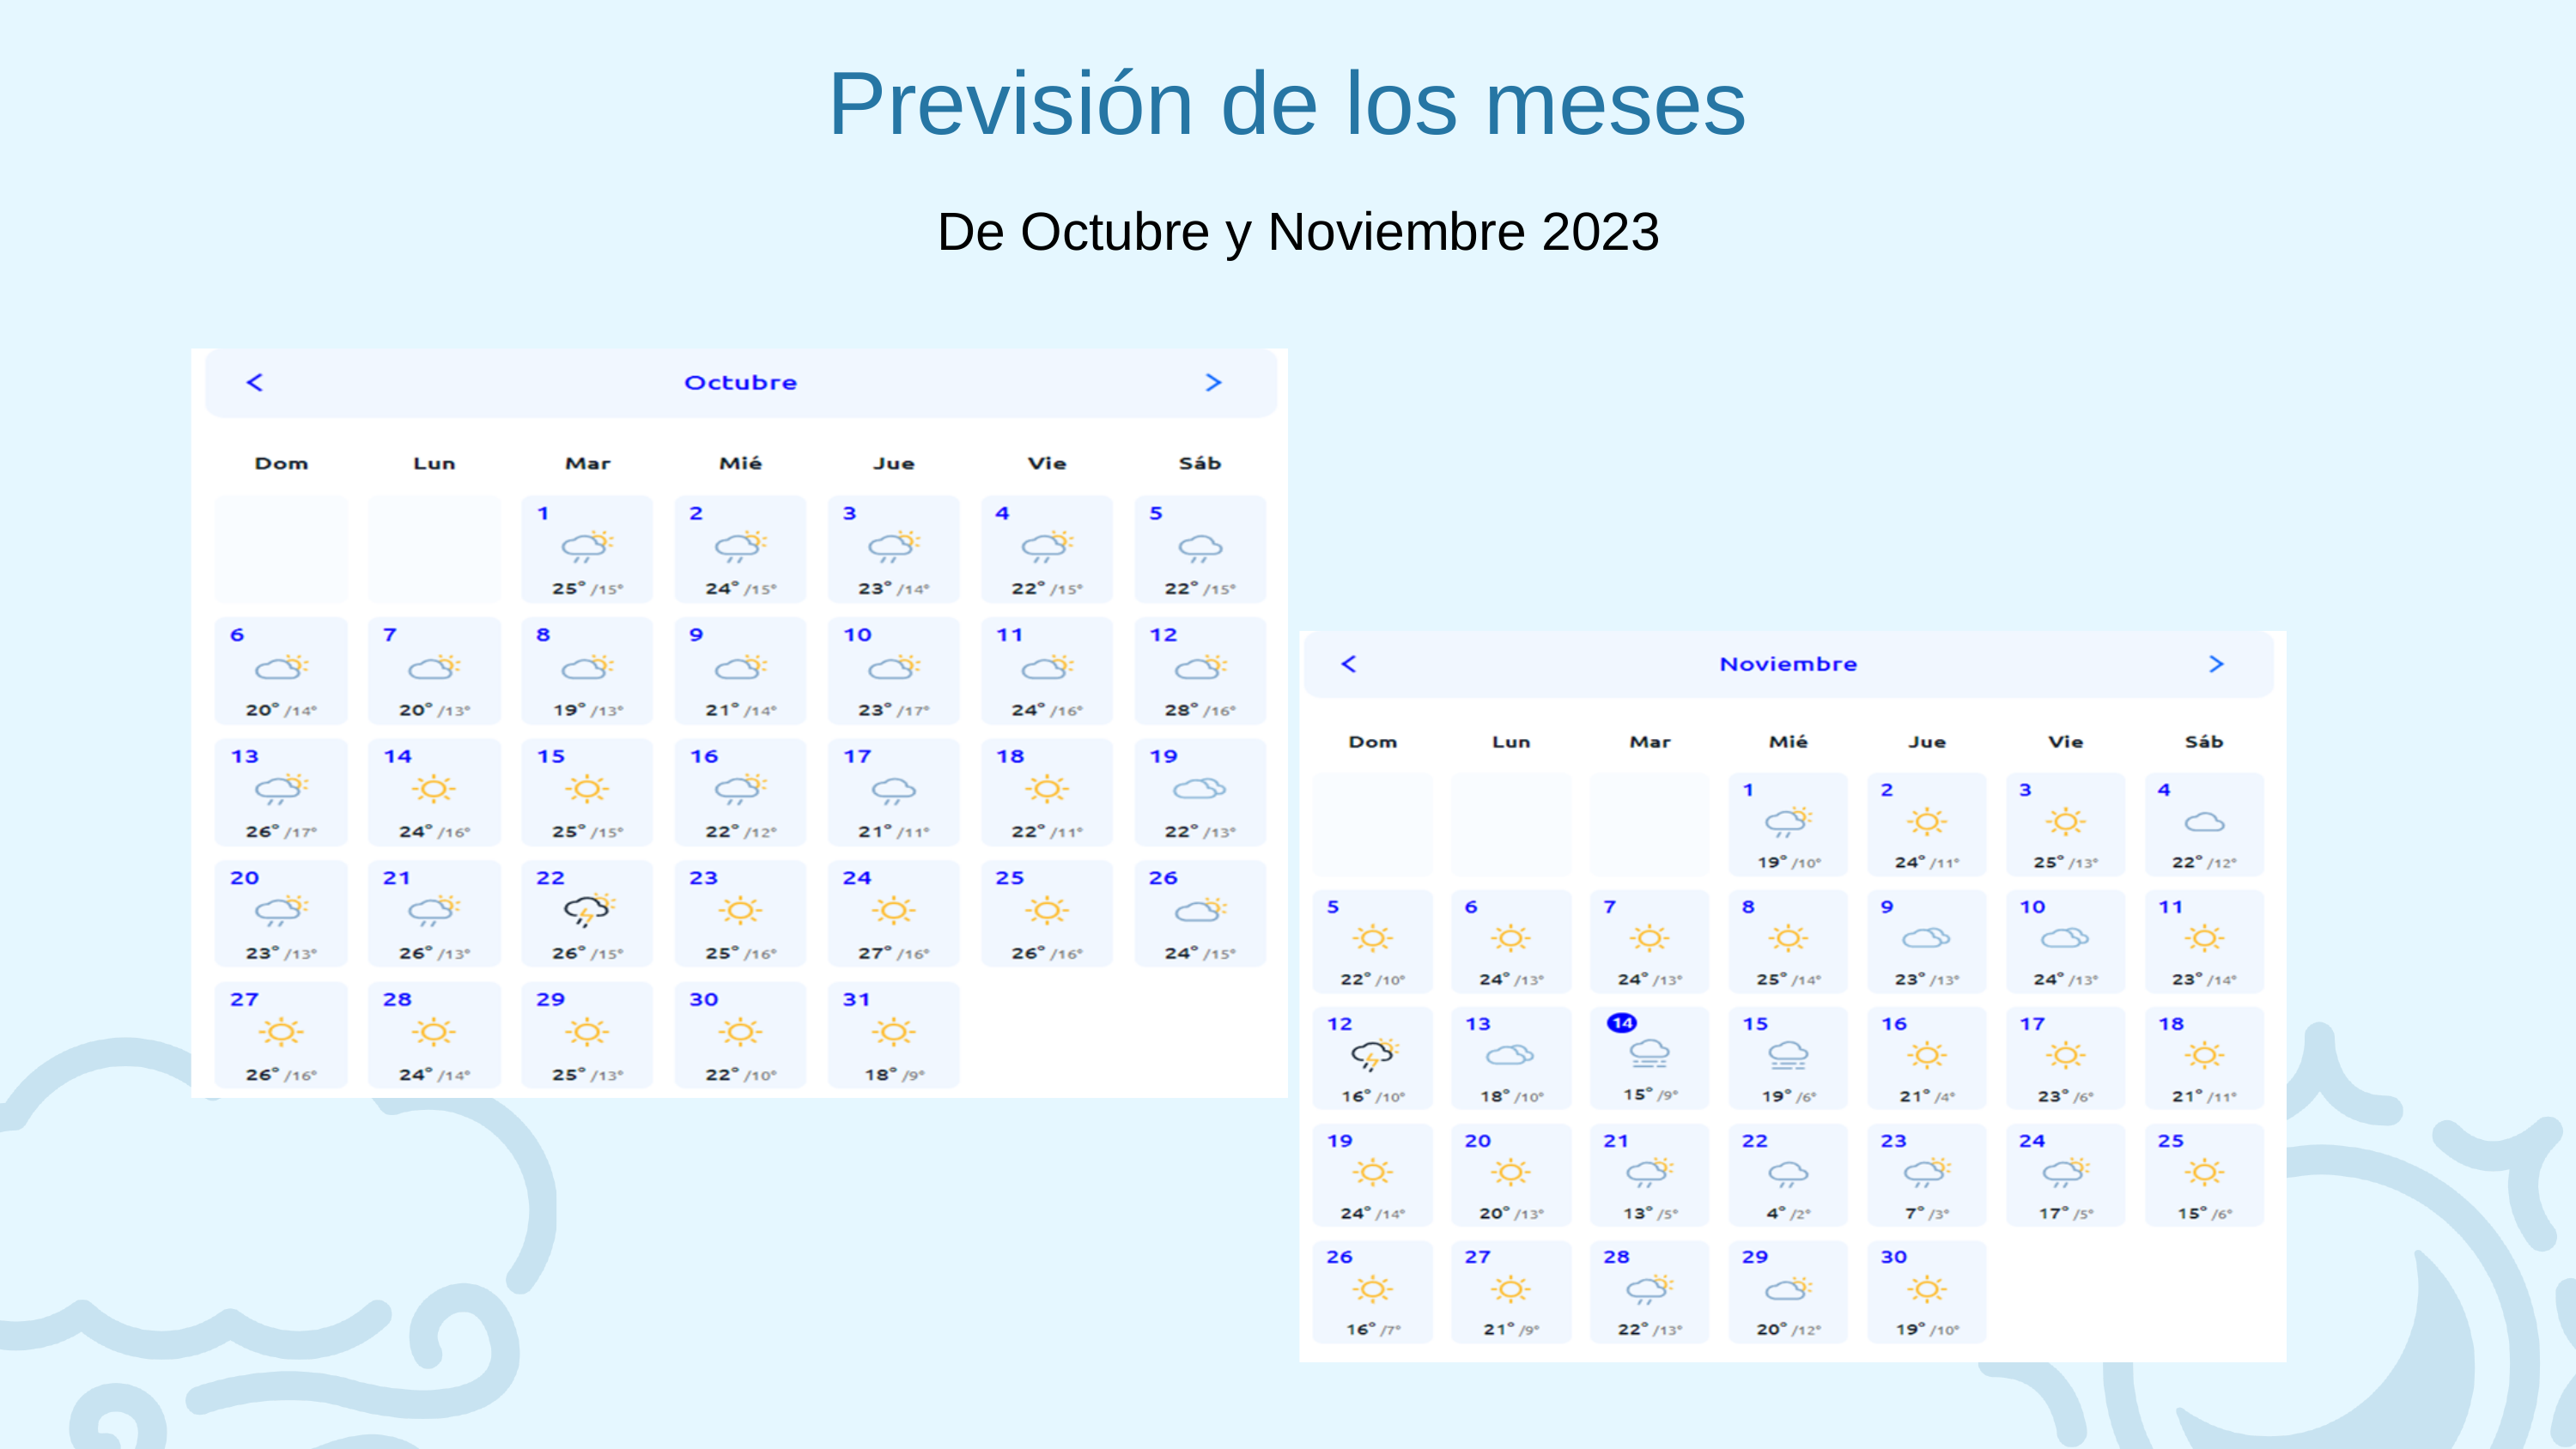

Previsión de los meses
De Octubre y Noviembre 2023